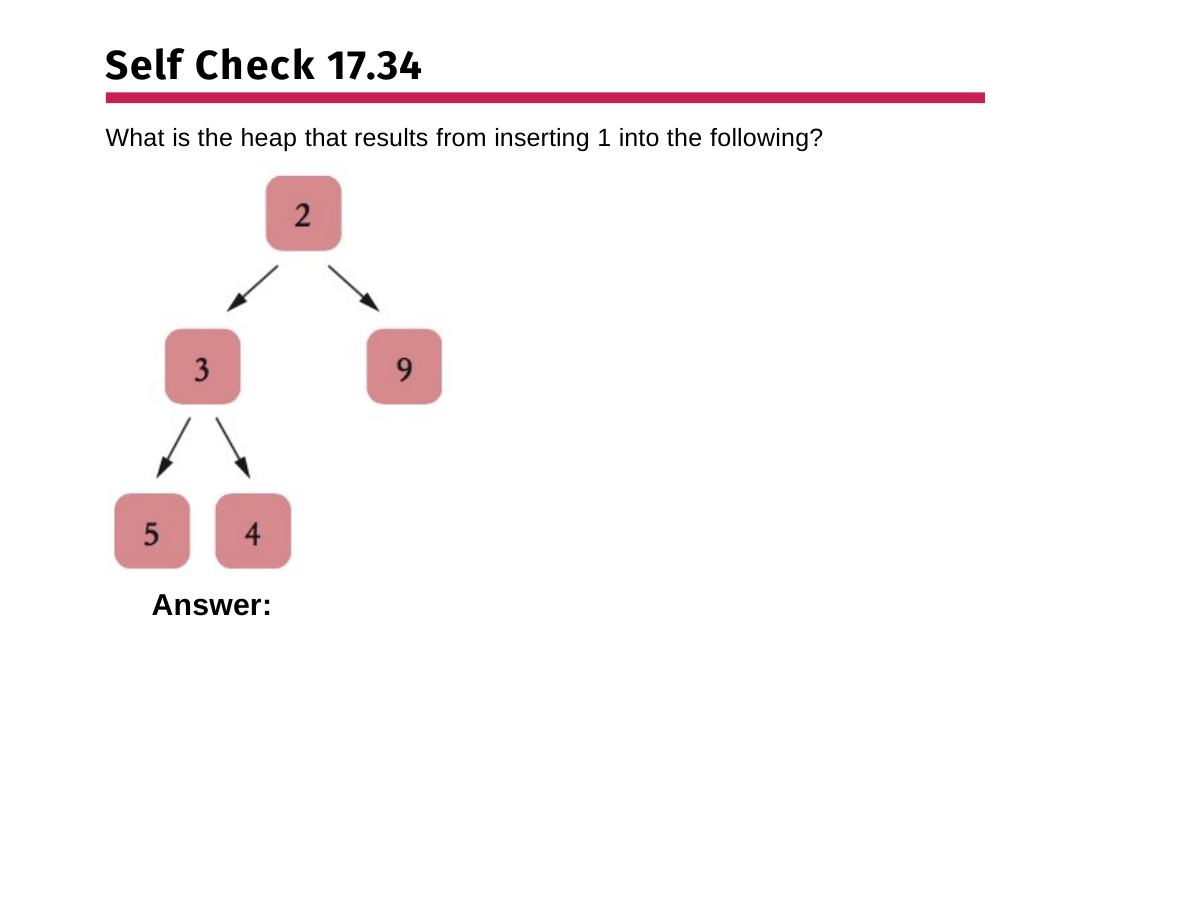

# Self Check 17.34

What is the heap that results from inserting 1 into the following?

Answer: